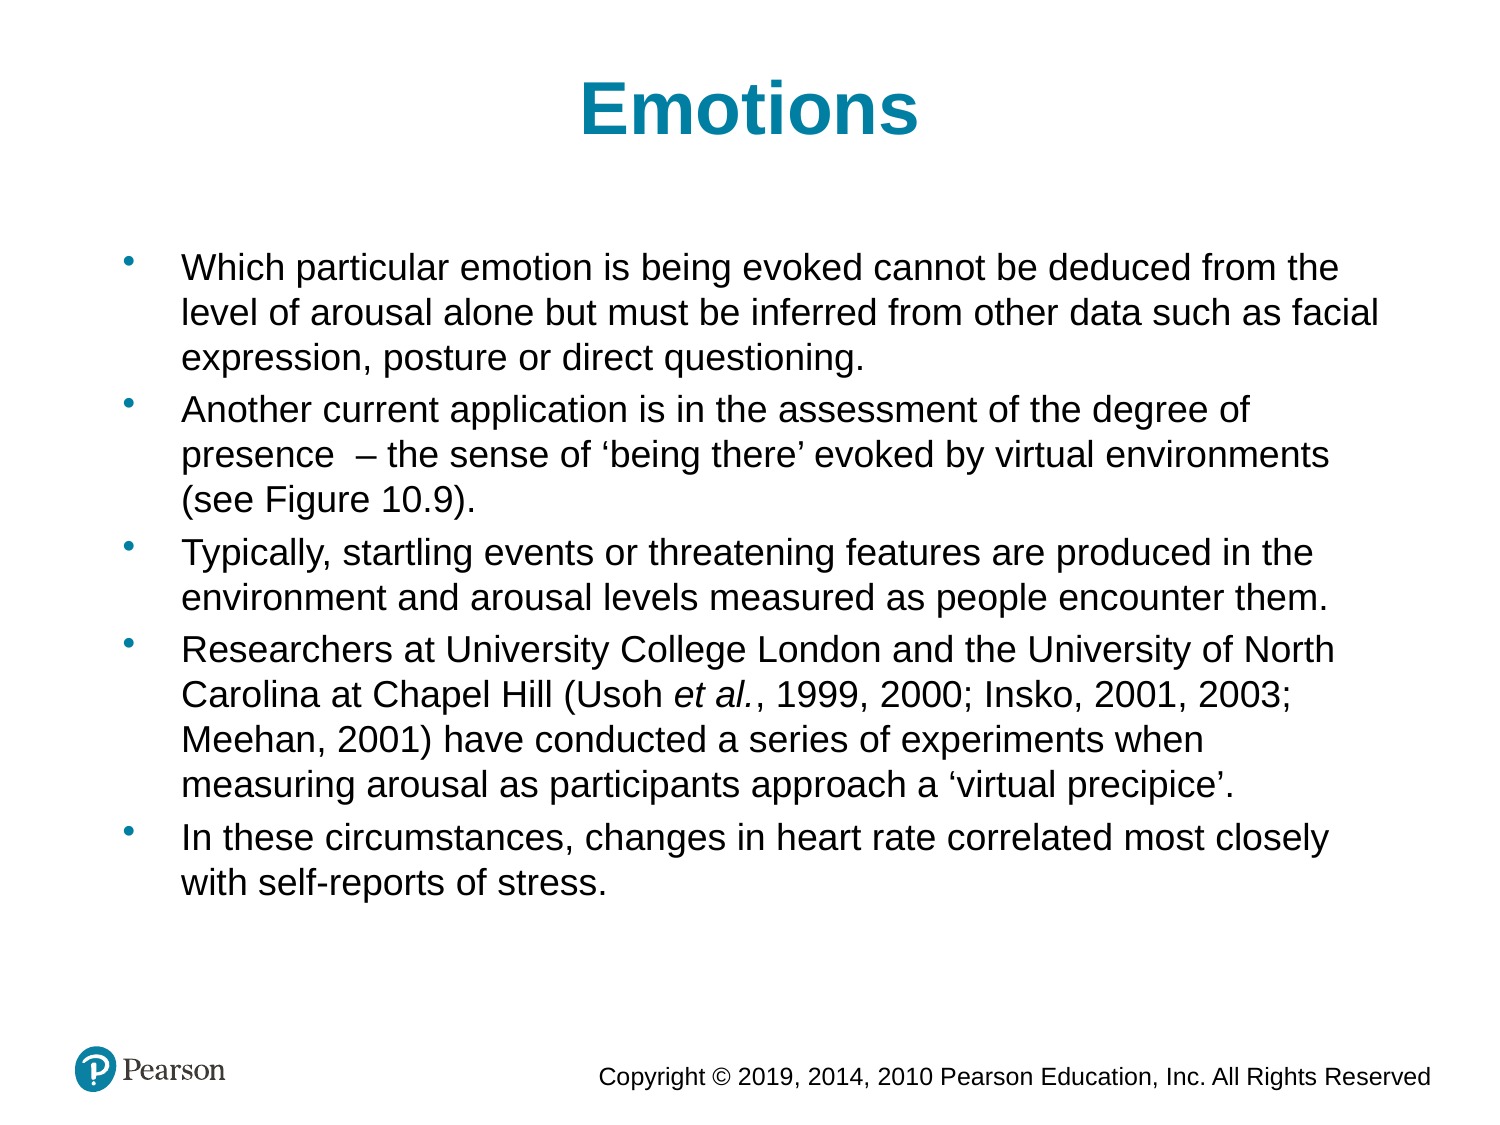

Emotions
Which particular emotion is being evoked cannot be deduced from the level of arousal alone but must be inferred from other data such as facial expression, posture or direct questioning.
Another current application is in the assessment of the degree of presence  – the sense of ‘being there’ evoked by virtual environments (see Figure 10.9).
Typically, startling events or threatening features are produced in the environment and arousal levels measured as people encounter them.
Researchers at University College London and the University of North Carolina at Chapel Hill (Usoh et al., 1999, 2000; Insko, 2001, 2003; Meehan, 2001) have conducted a series of experiments when measuring arousal as participants approach a ‘virtual precipice’.
In these circumstances, changes in heart rate correlated most closely with self-reports of stress.